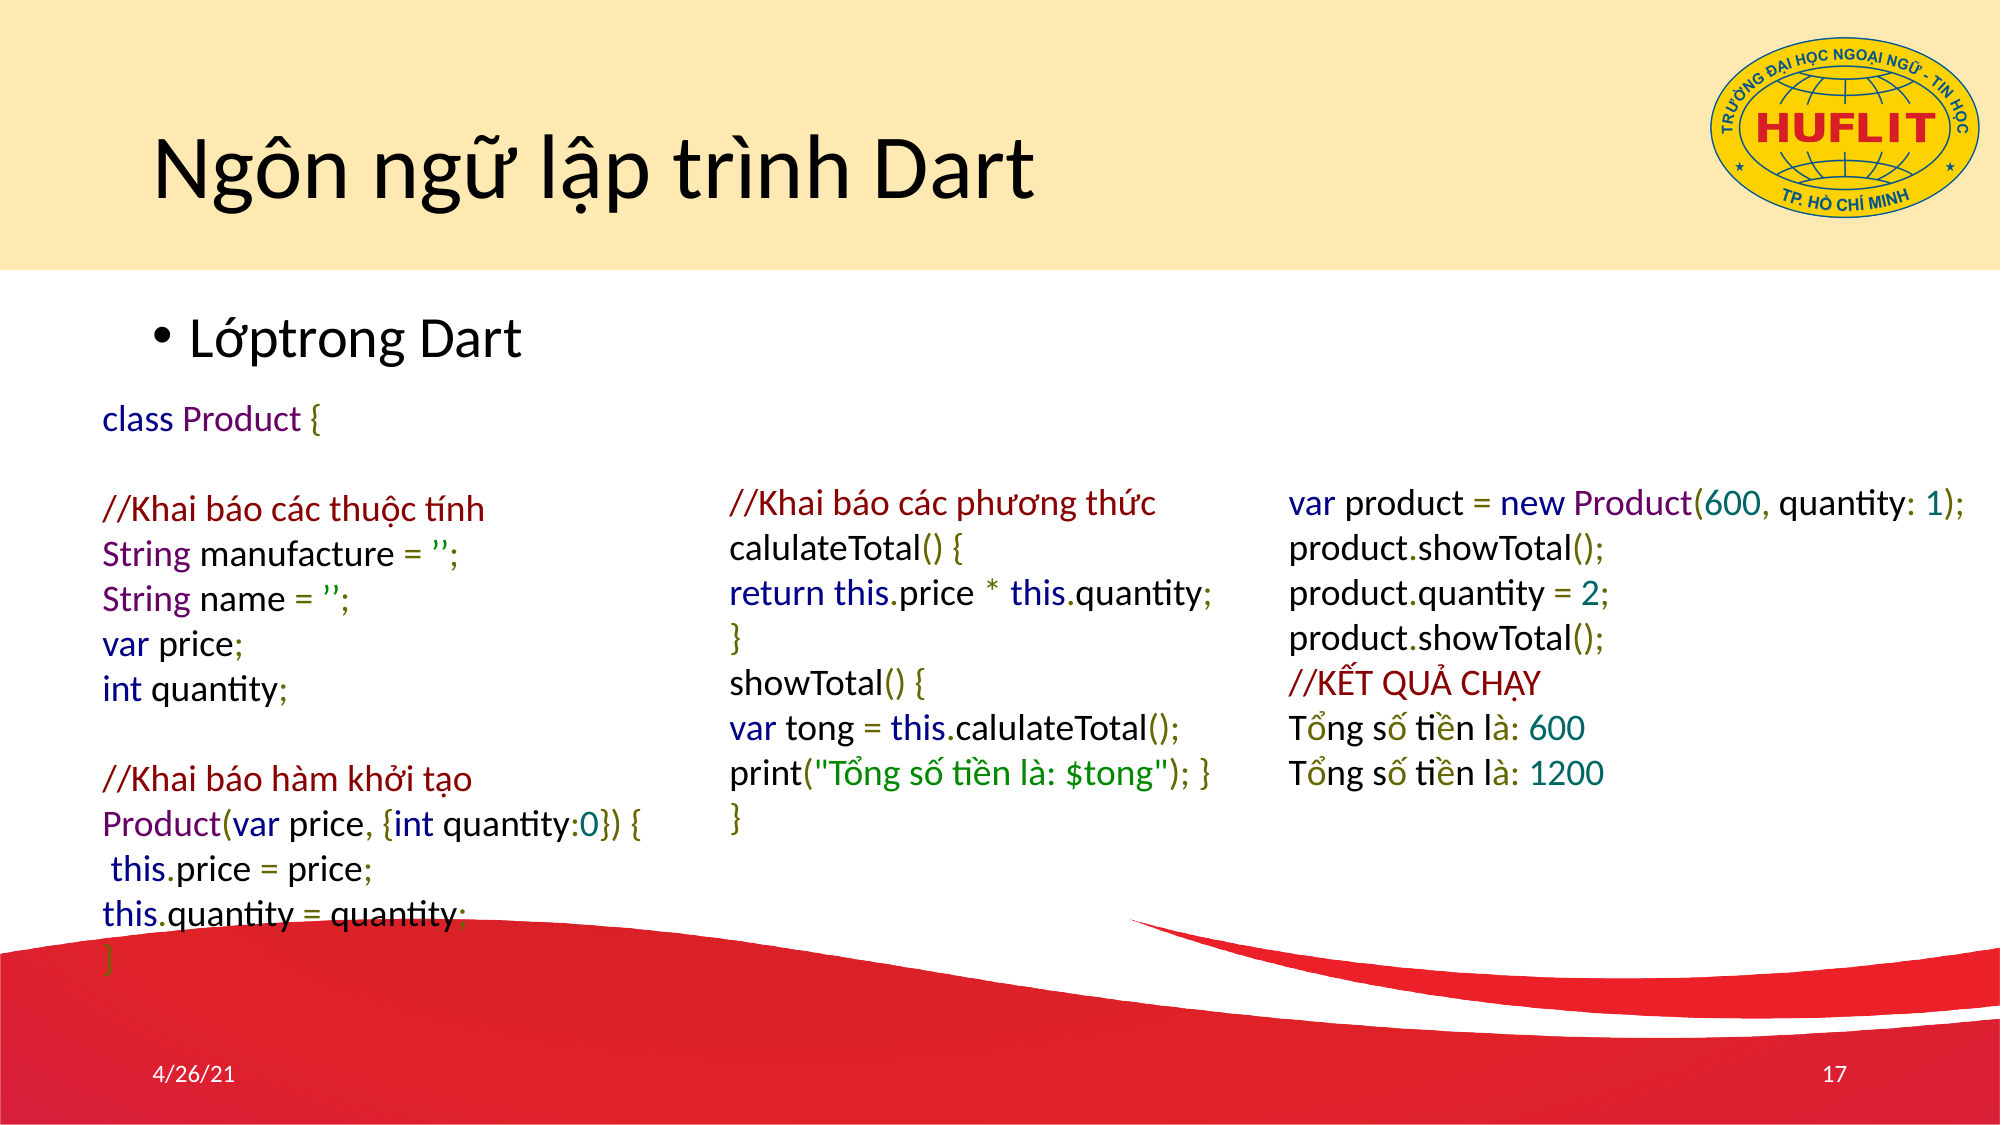

# Ngôn ngữ lập trình Dart
Lớptrong Dart
class Product {

//Khai báo các thuộc tính
String manufacture = ’’;
String name = ’’;
var price;
int quantity;

//Khai báo hàm khởi tạo
Product(var price, {int quantity:0}) {
 this.price = price;
this.quantity = quantity;
}
//Khai báo các phương thức
calulateTotal() {
return this.price * this.quantity;
}
showTotal() {
var tong = this.calulateTotal();
print("Tổng số tiền là: $tong"); }
}
var product = new Product(600, quantity: 1);
product.showTotal();
product.quantity = 2;
product.showTotal();
//KẾT QUẢ CHẠY
Tổng số tiền là: 600
Tổng số tiền là: 1200
4/26/21

17